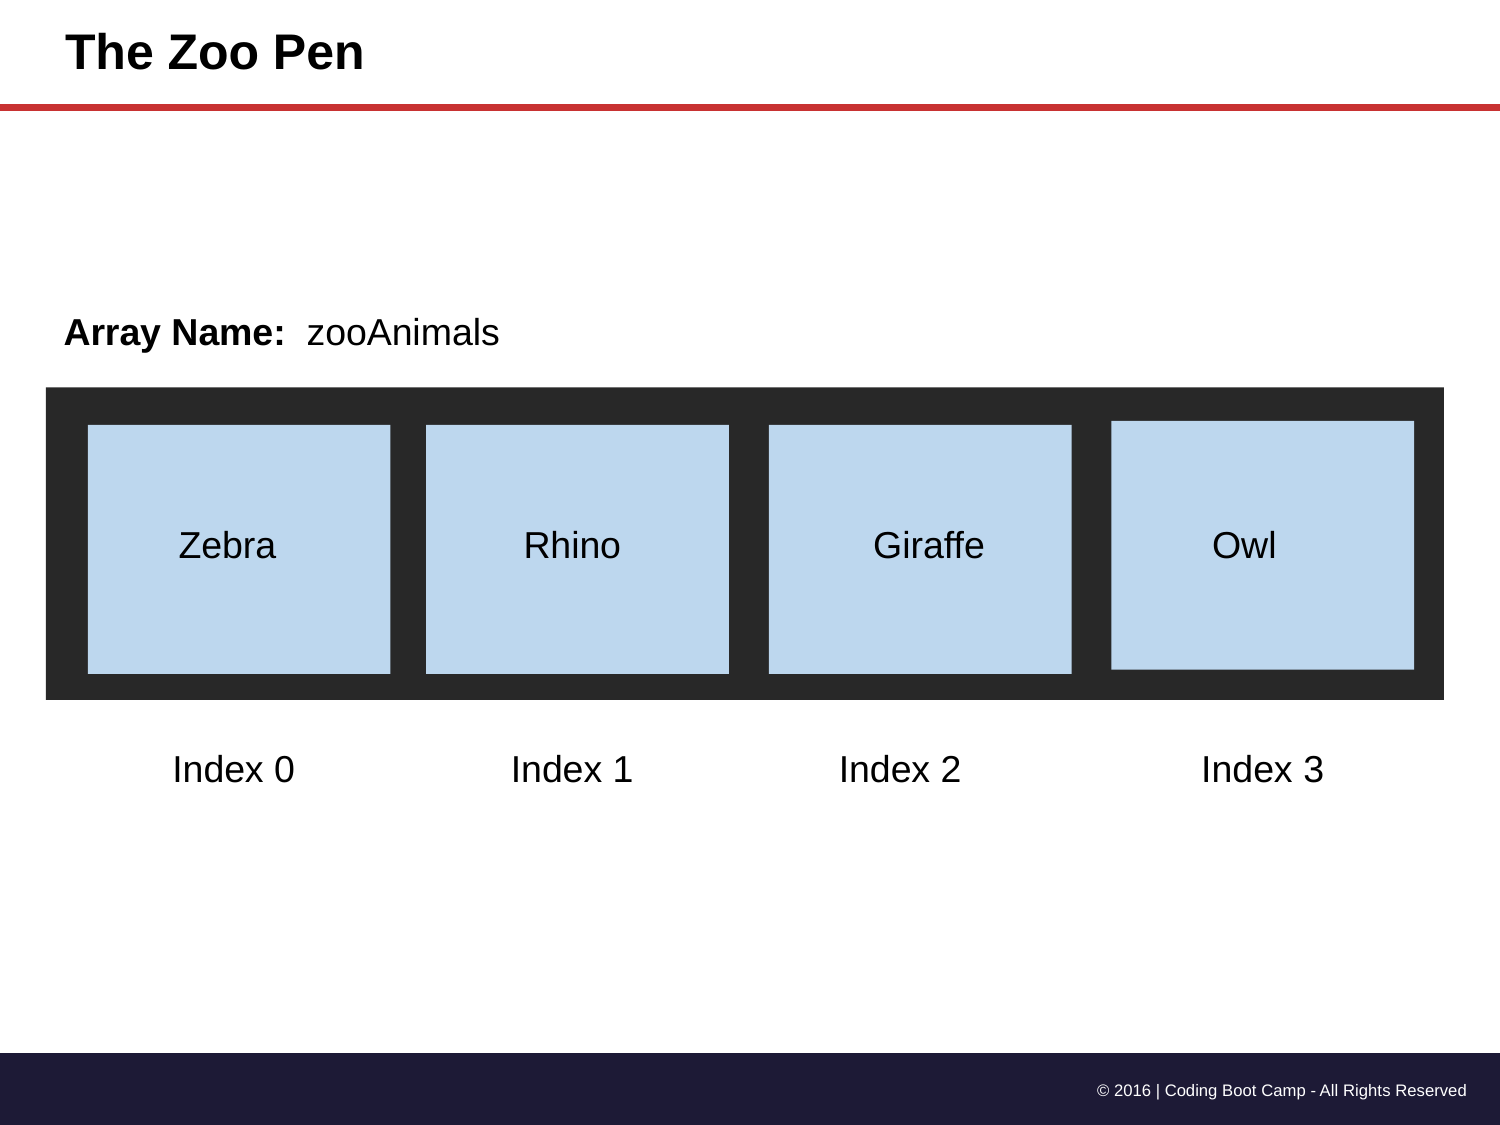

# The Zoo Pen
Array Name:  zooAnimals

Zebra
Rhino
Giraffe
Owl
Index 0
Index 1
Index 2
Index 3